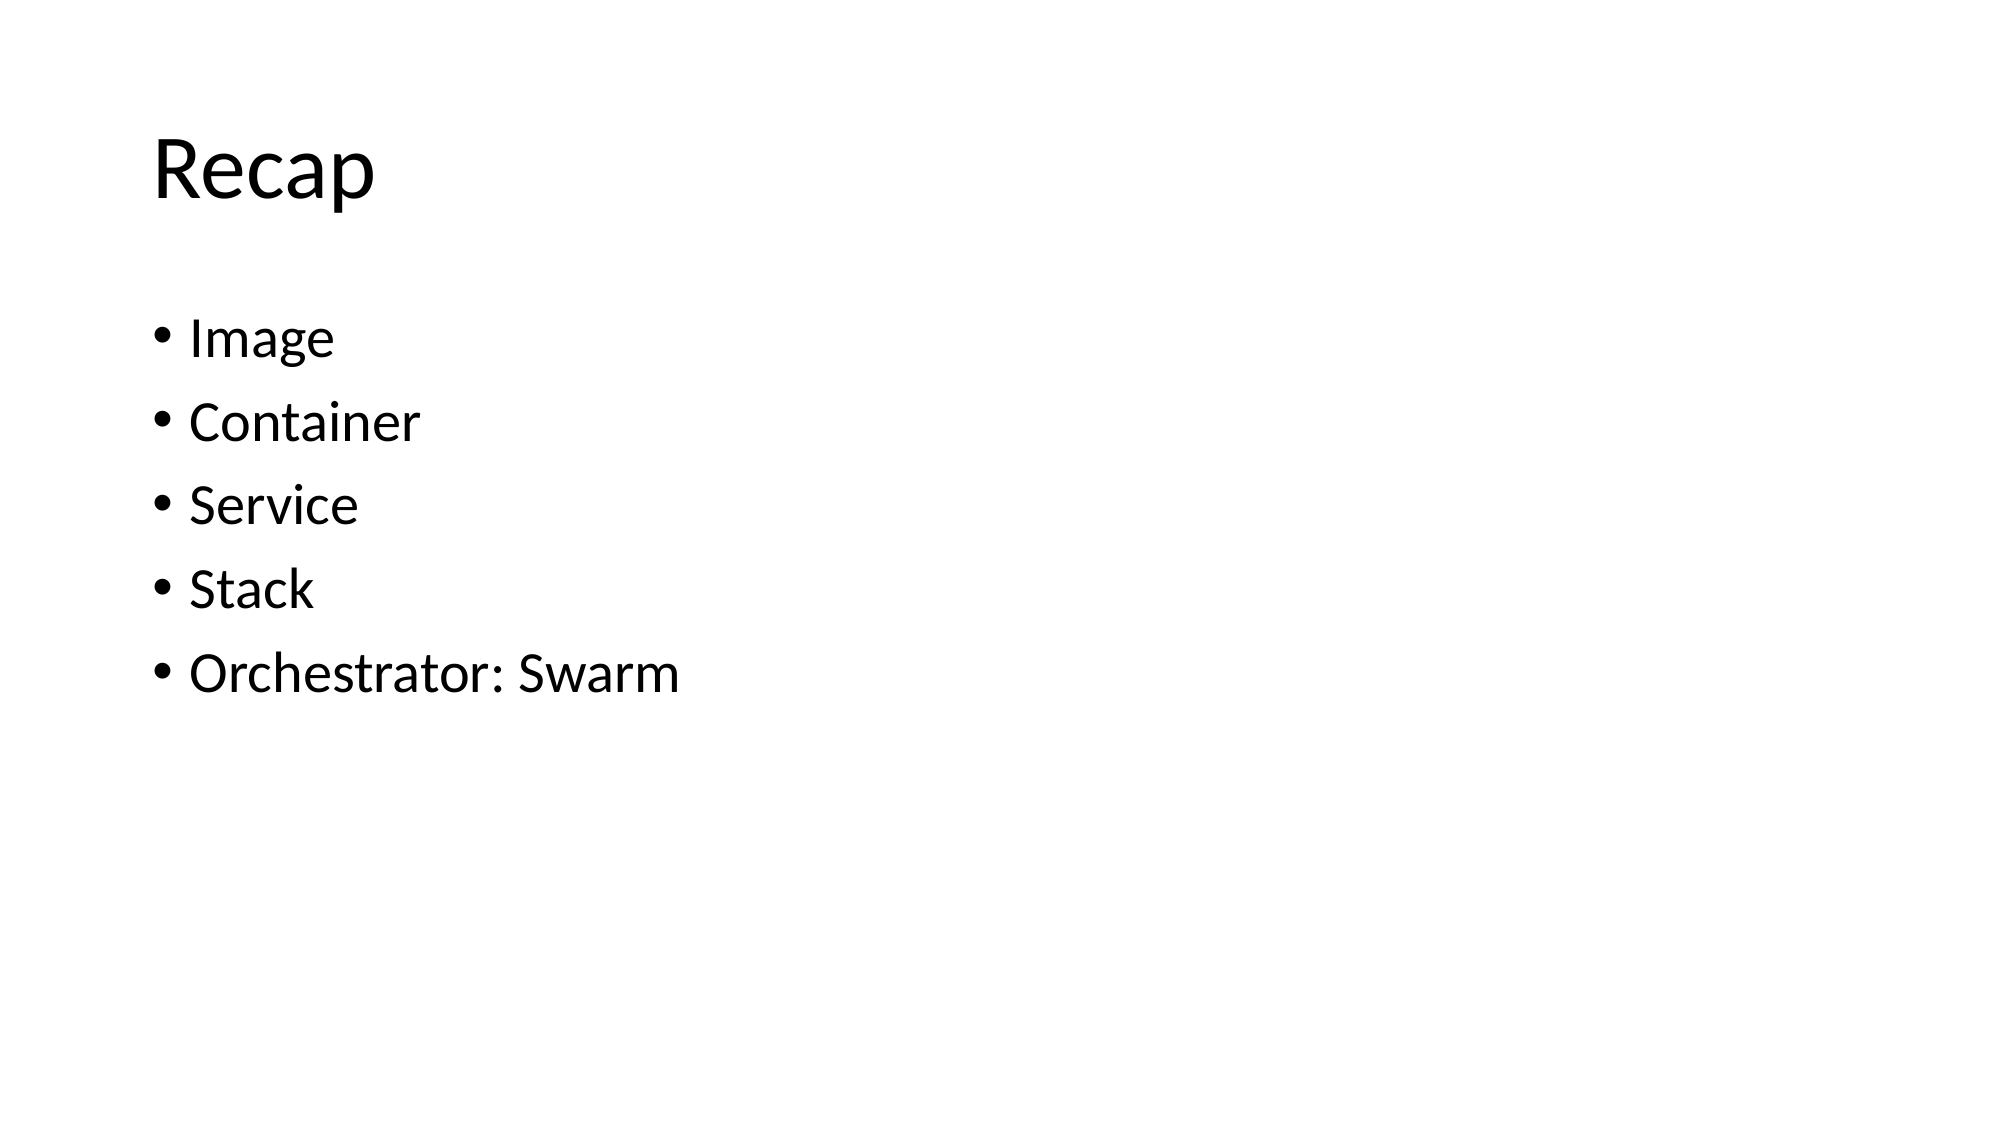

# Recap
Image
Container
Service
Stack
Orchestrator: Swarm